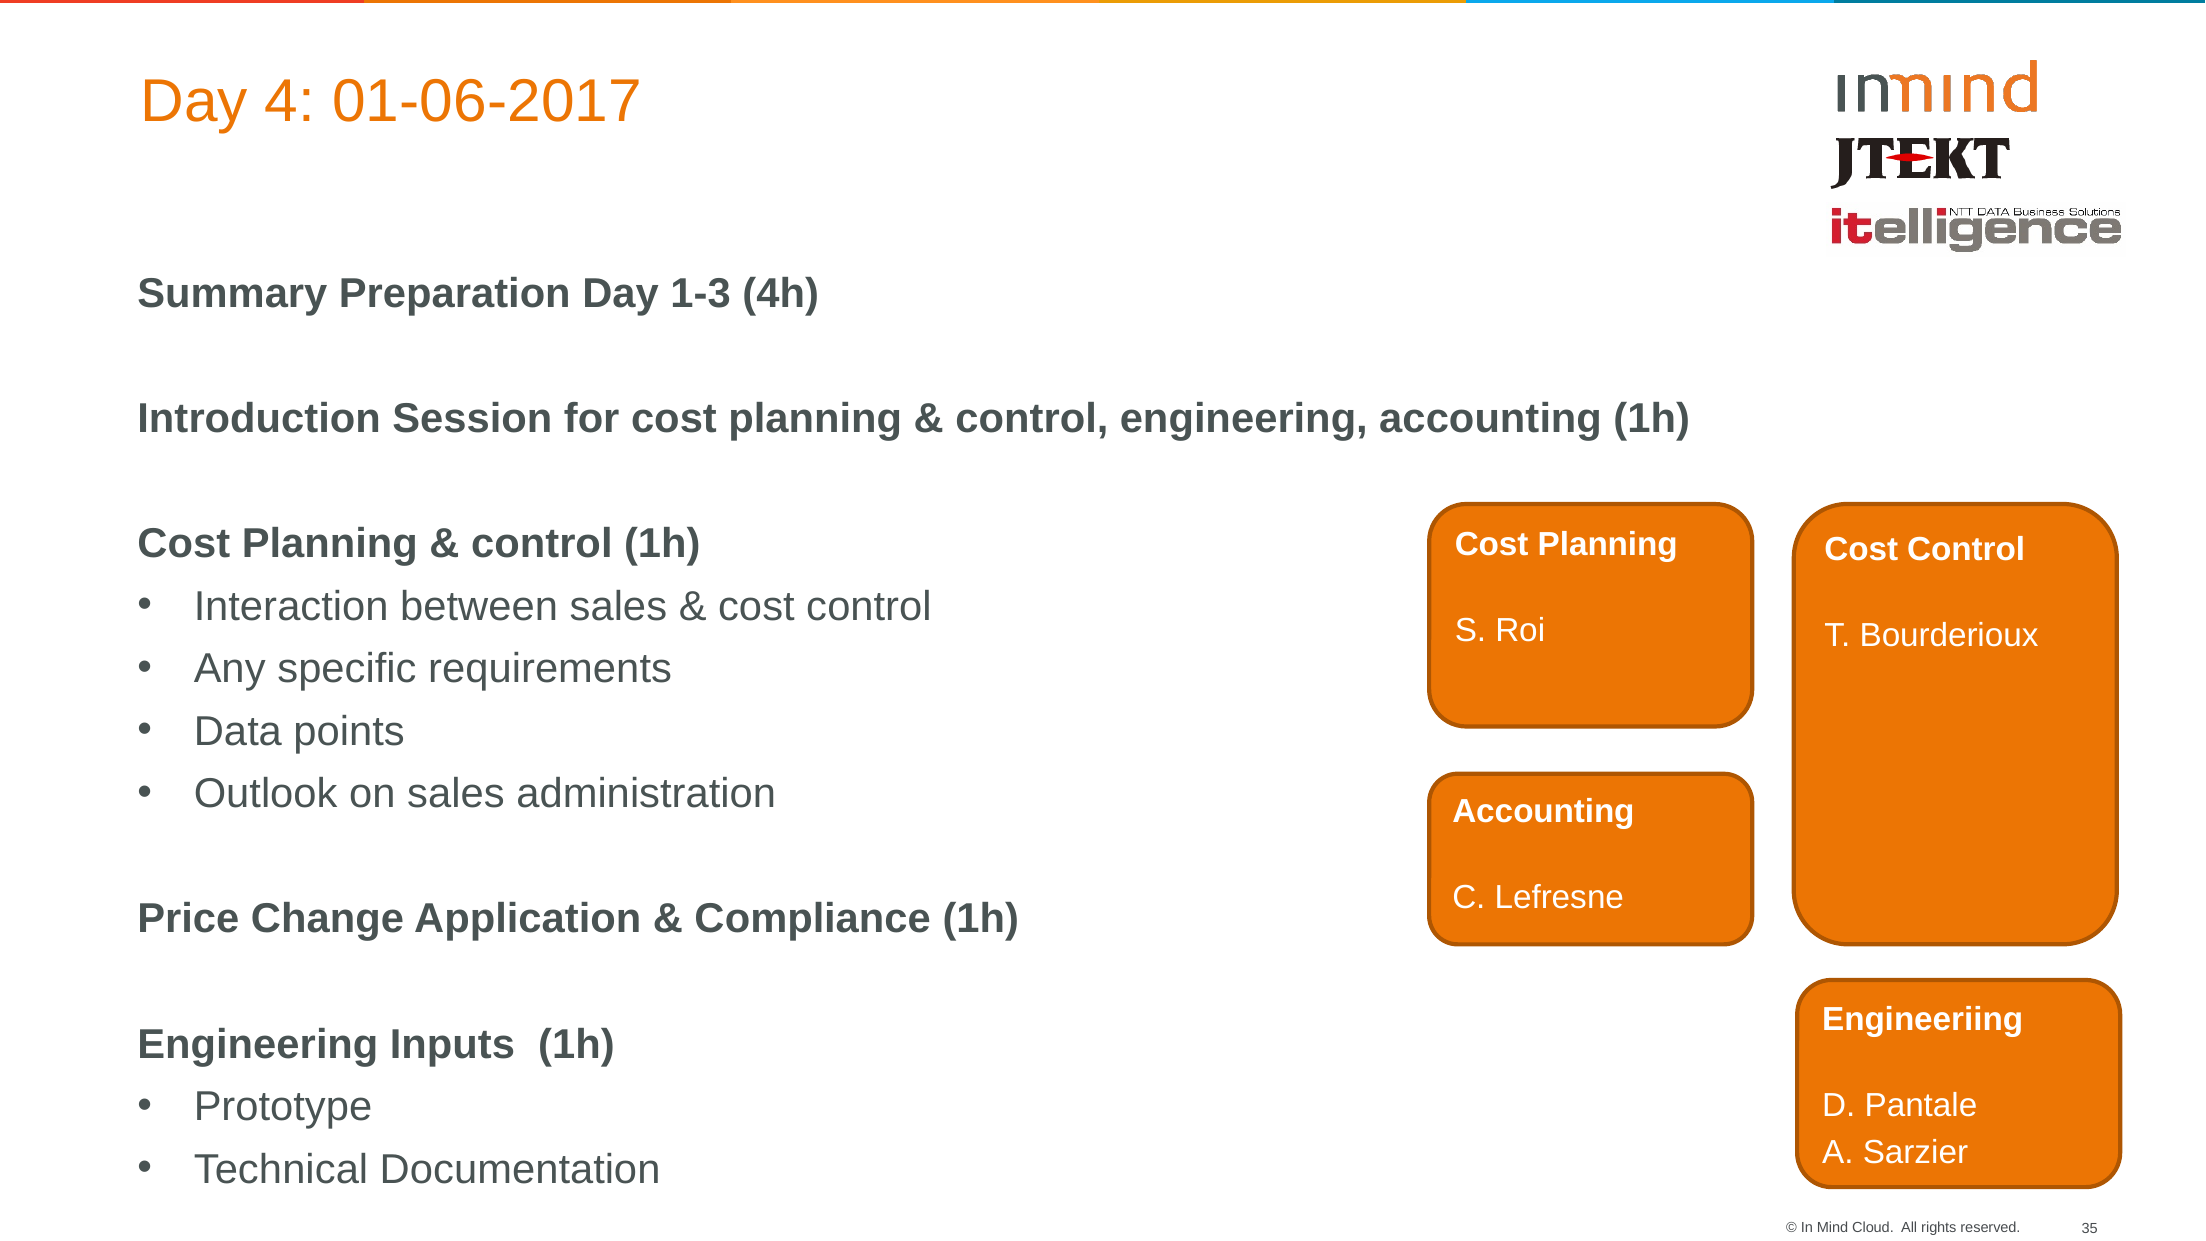

Day 4: 01-06-2017
Summary Preparation Day 1-3 (4h)

Introduction Session for cost planning & control, engineering, accounting (1h)

Cost Planning & control (1h)
Interaction between sales & cost control
Any specific requirements
Data points
Outlook on sales administration

Price Change Application & Compliance (1h)

Engineering Inputs  (1h)
Prototype
Technical Documentation

Cost Control

T. Bourderioux
Cost Planning

S. Roi
Accounting

C. Lefresne
Engineeriing

D. Pantale
A. Sarzier